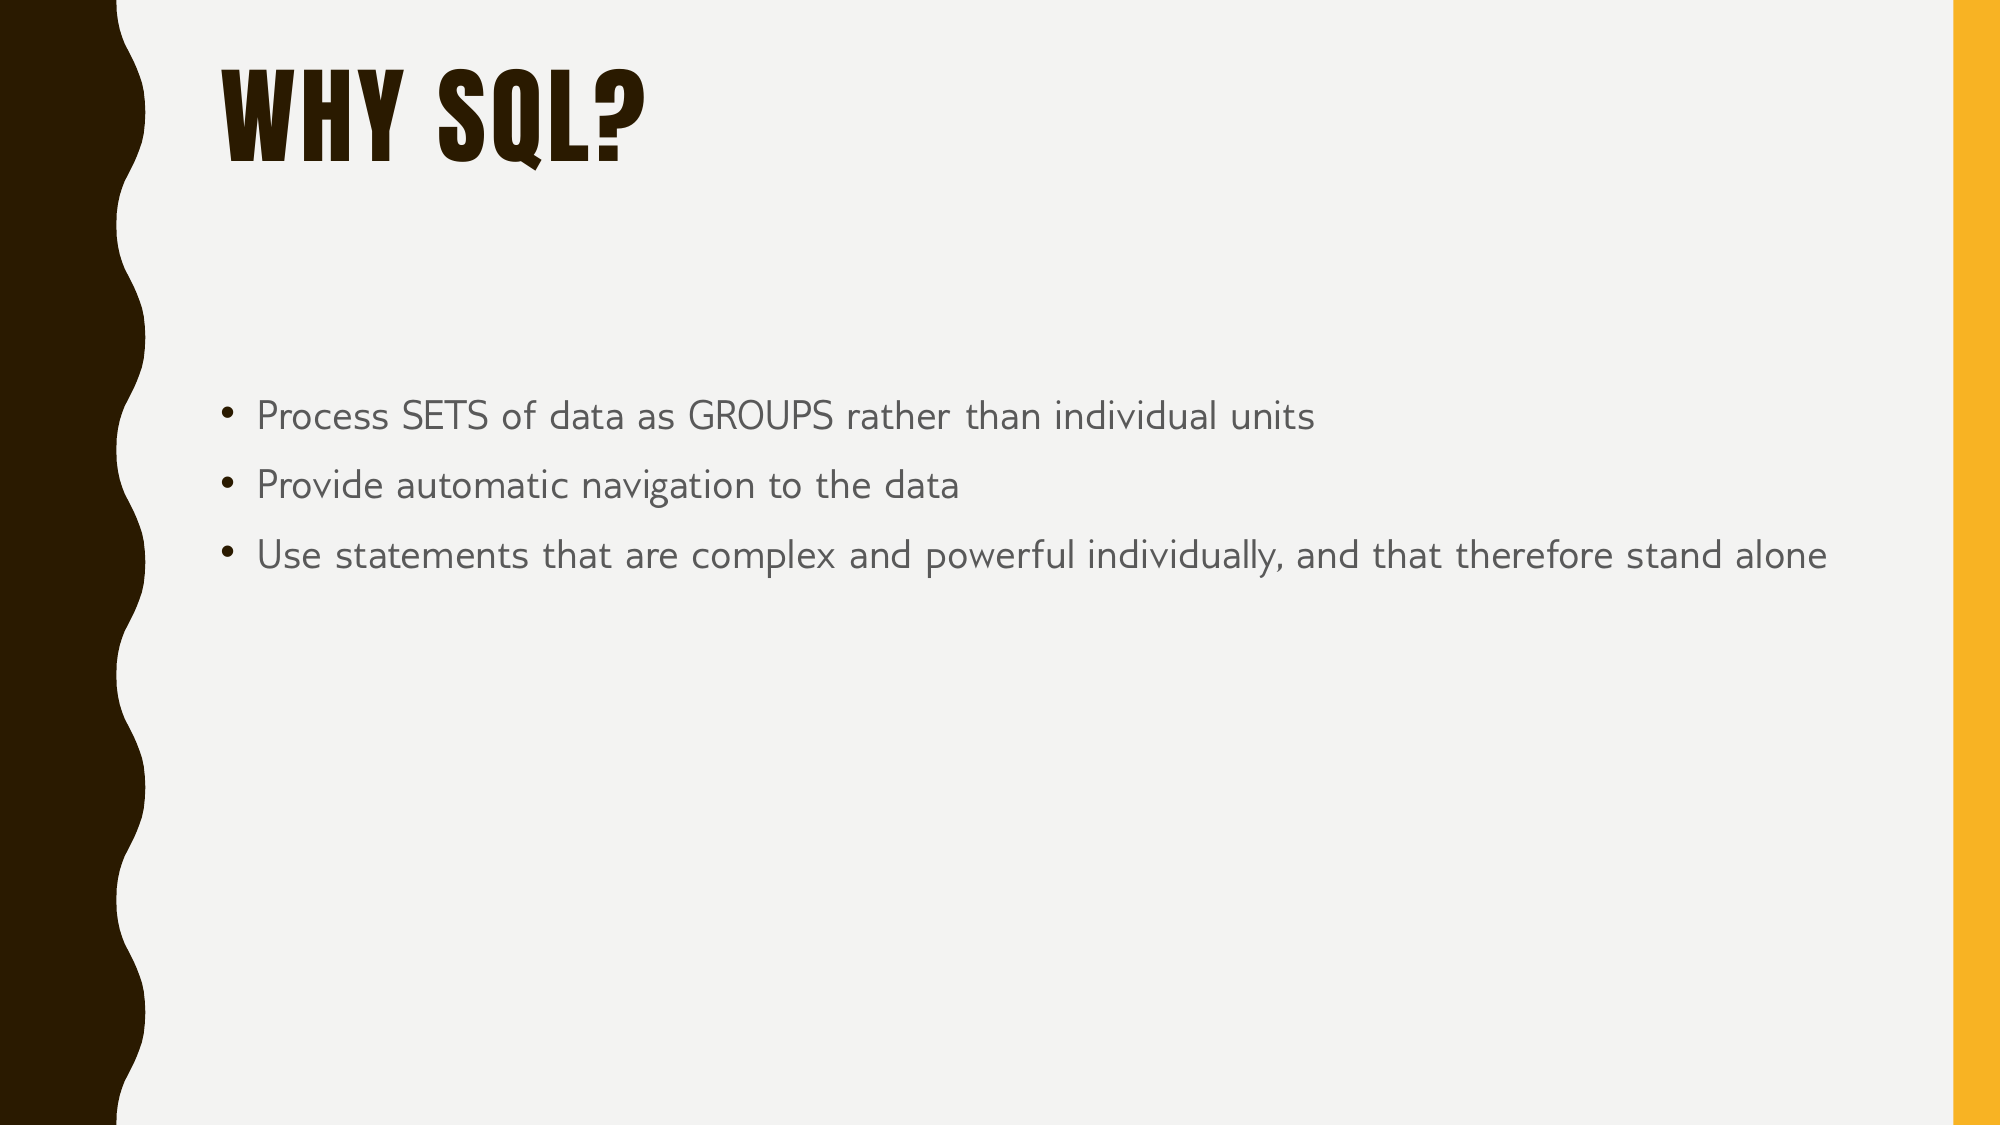

# Why SQL?
Process SETS of data as GROUPS rather than individual units
Provide automatic navigation to the data
Use statements that are complex and powerful individually, and that therefore stand alone